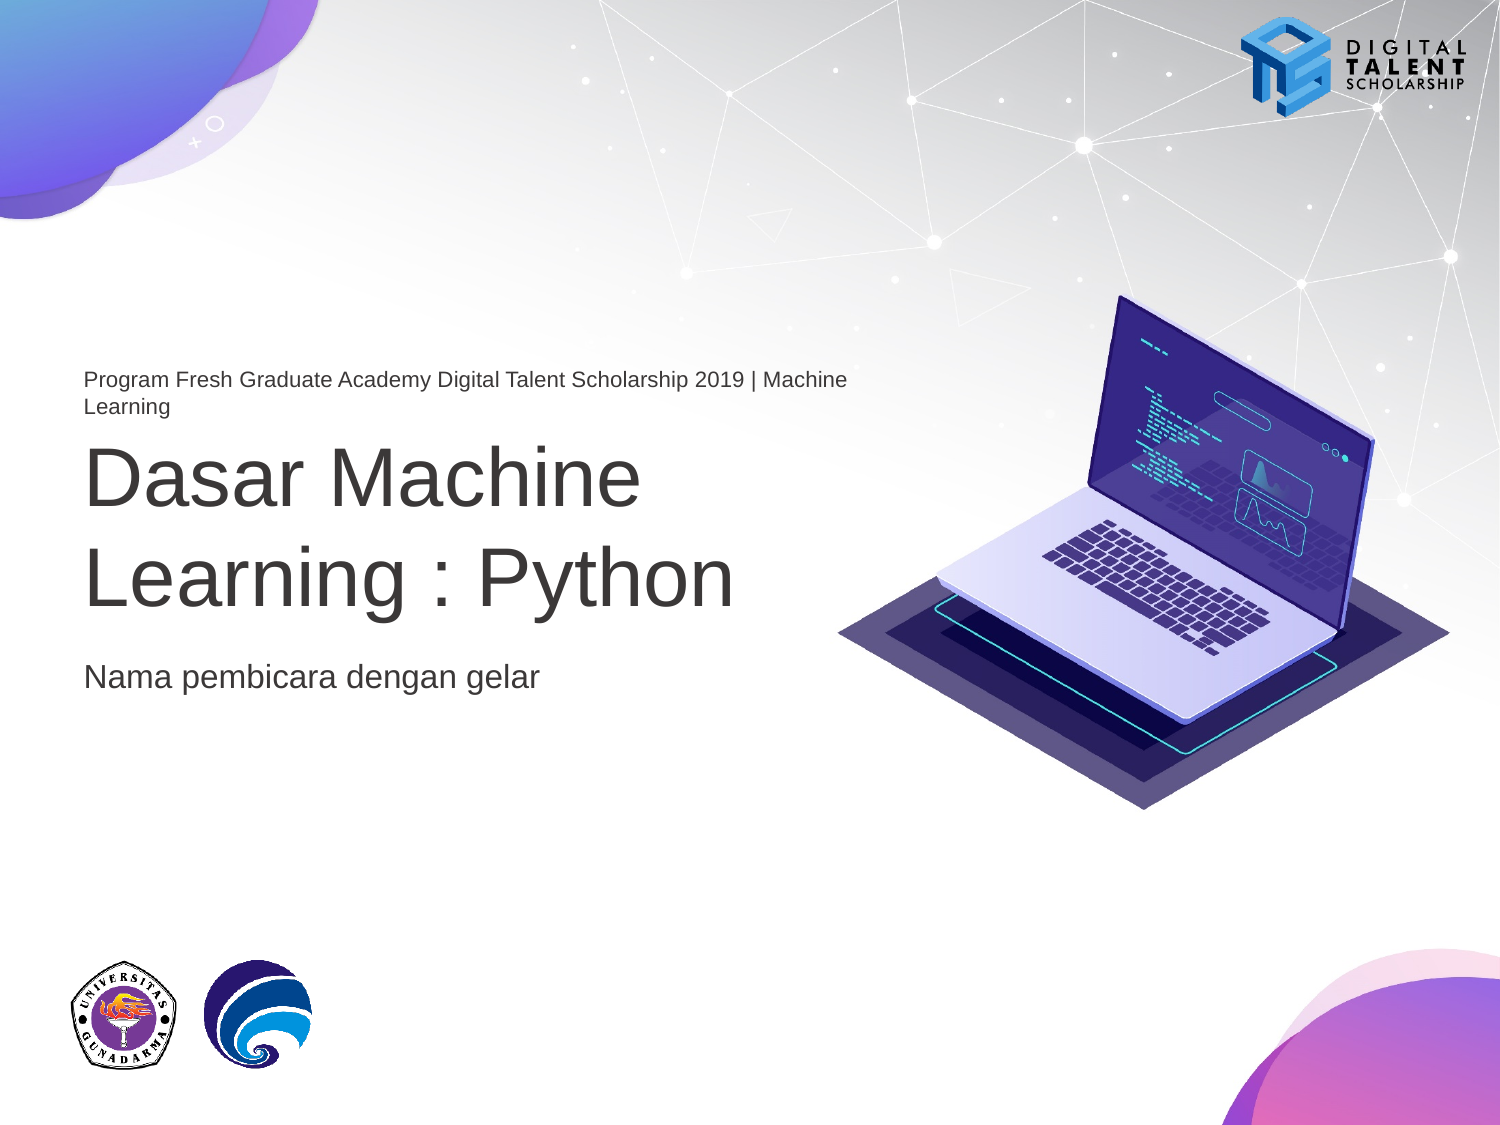

# Dasar Machine Learning : Python
Nama pembicara dengan gelar